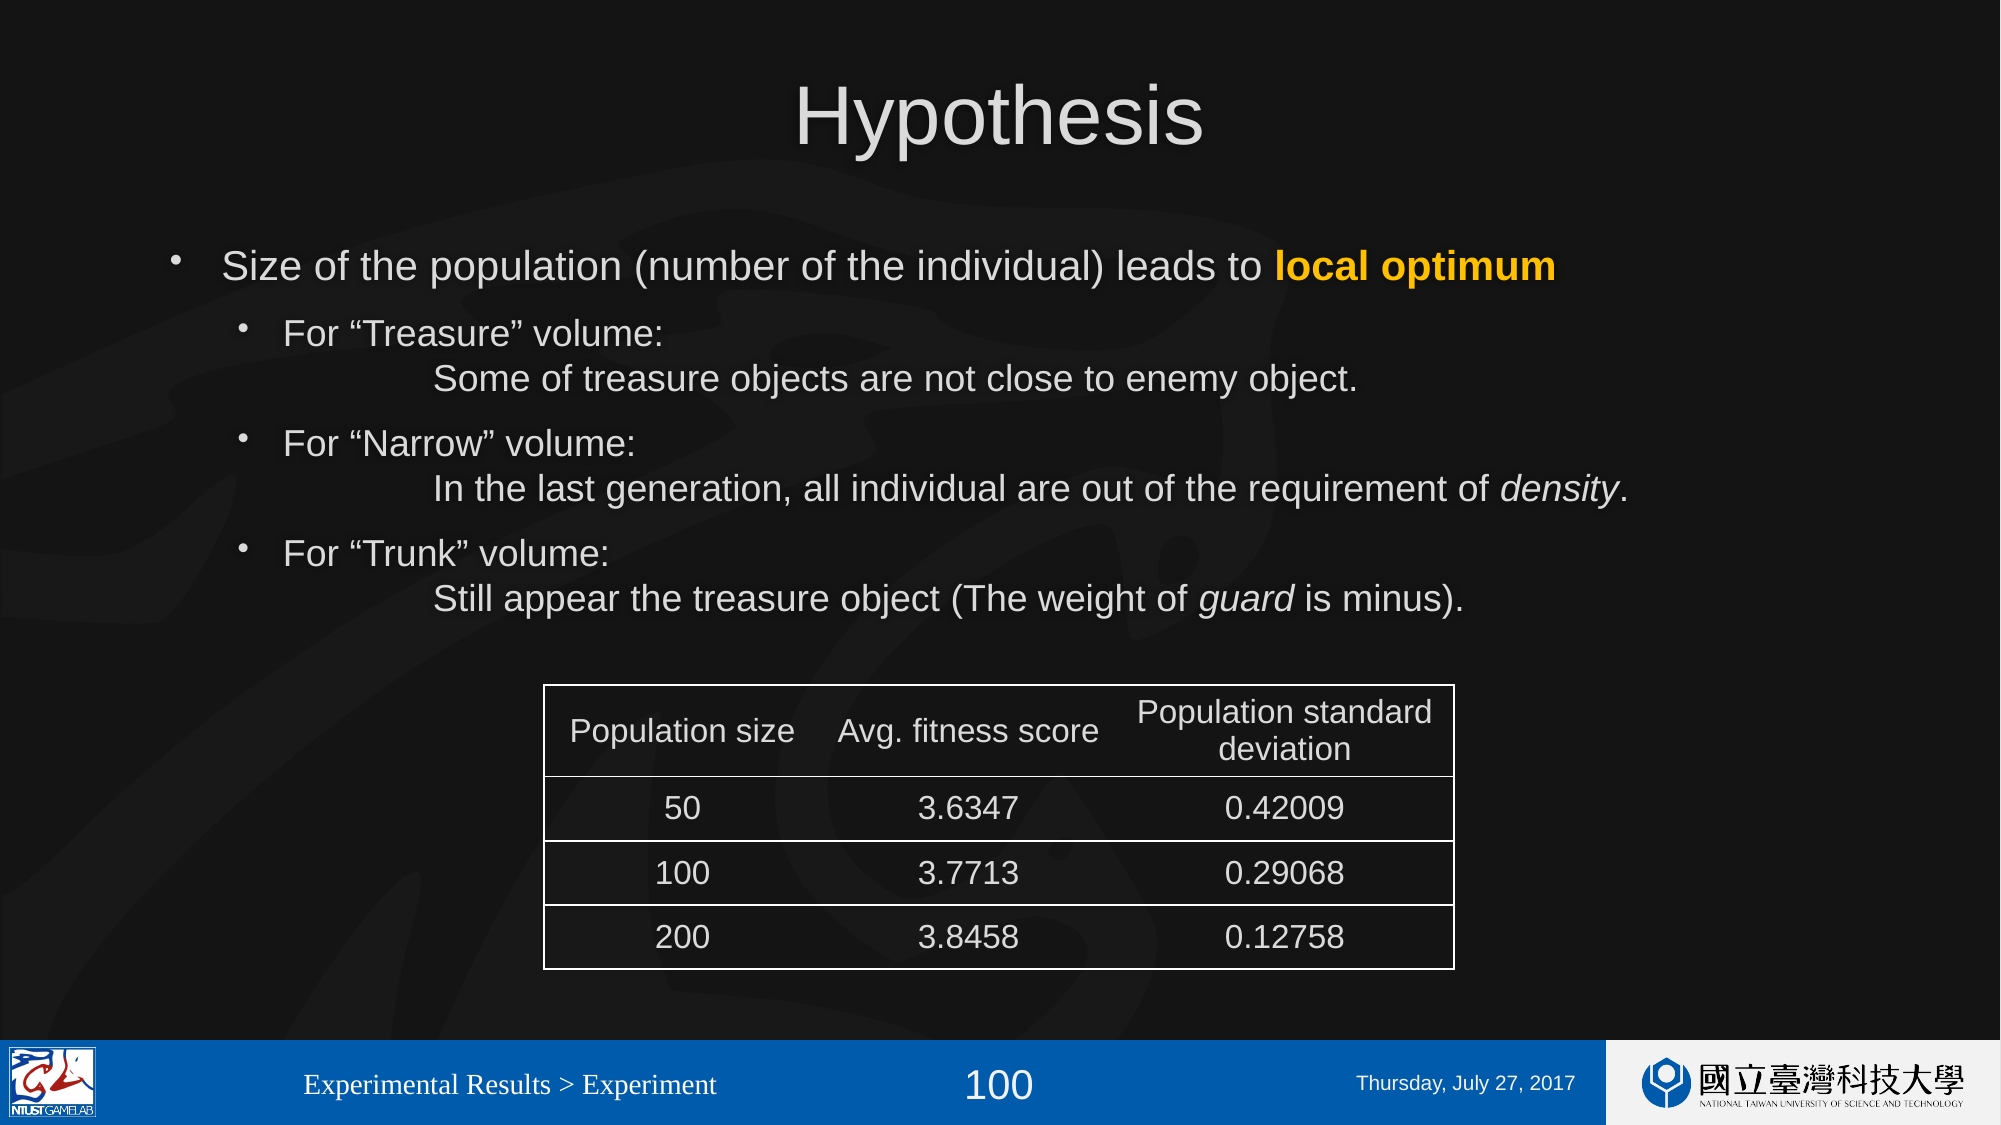

# Hypothesis
Size of the population (number of the individual) leads to local optimum
For “Treasure” volume:
	Some of treasure objects are not close to enemy object.
For “Narrow” volume:
	In the last generation, all individual are out of the requirement of density.
For “Trunk” volume:
	Still appear the treasure object (The weight of guard is minus).
| Population size | Avg. fitness score | Population standard deviation |
| --- | --- | --- |
| 50 | 3.6347 | 0.42009 |
| 100 | 3.7713 | 0.29068 |
| 200 | 3.8458 | 0.12758 |
Experimental Results > Experiment
Thursday, July 27, 2017
100